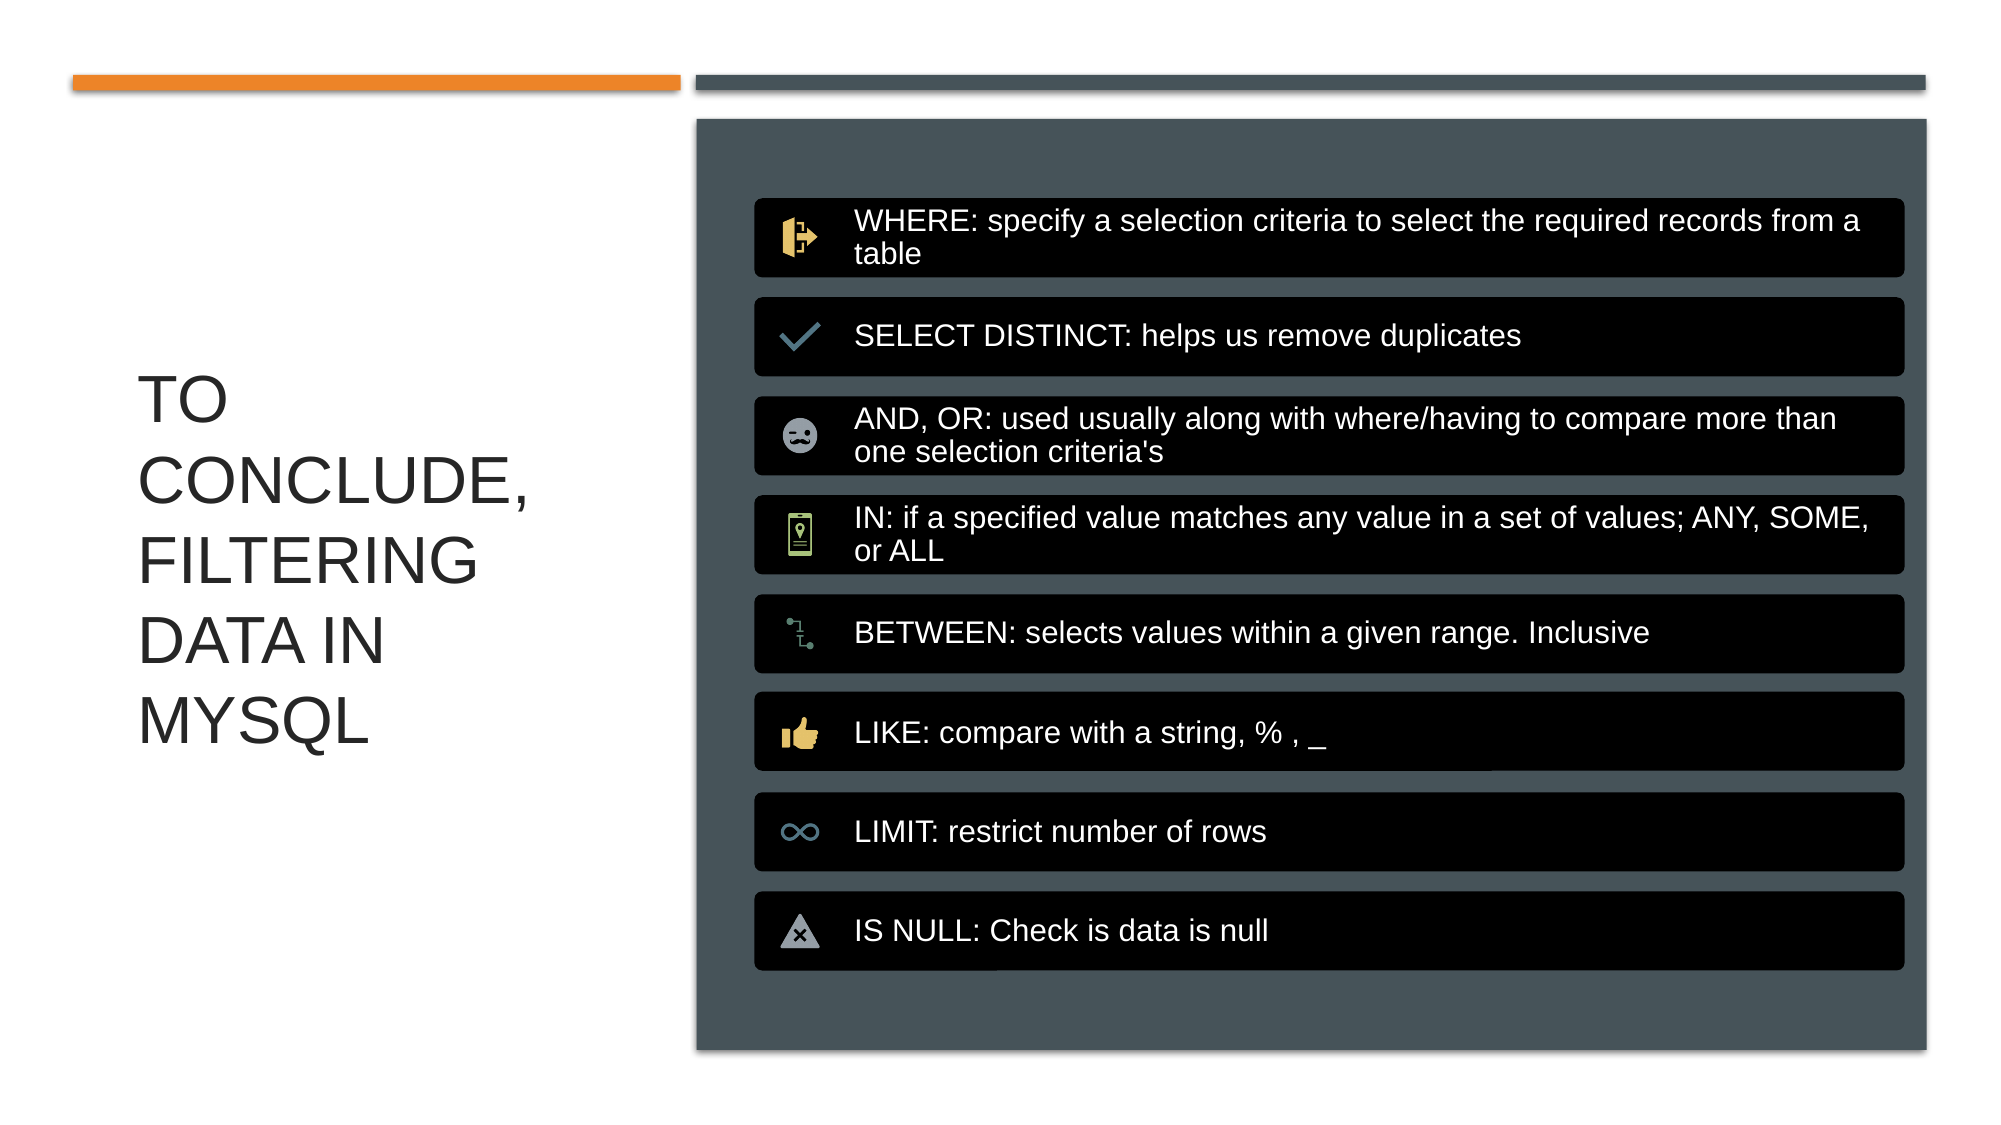

# TO CONCLUDE, FILTERING DATA IN MySQL
WHERE: specify a selection criteria to select the required records from a table
SELECT DISTINCT: helps us remove duplicates
AND, OR: used usually along with where/having to compare more than one selection criteria's
IN: if a specified value matches any value in a set of values; ANY, SOME, or ALL
BETWEEN: selects values within a given range. Inclusive
LIKE: compare with a string, % , _
LIMIT: restrict number of rows
IS NULL: Check is data is null